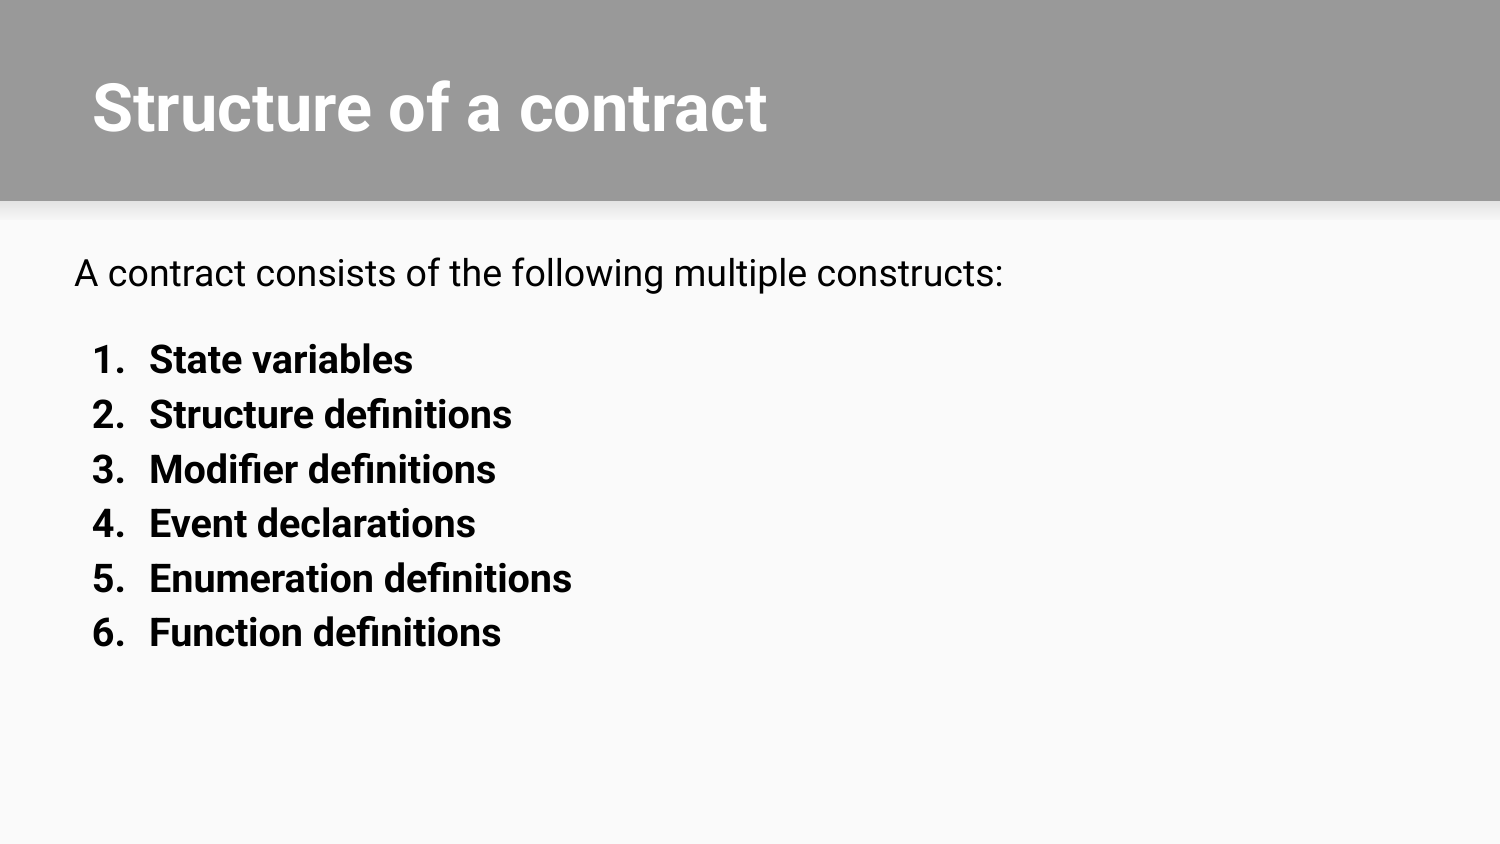

# Structure of a contract
A contract consists of the following multiple constructs:
State variables
Structure definitions
Modifier definitions
Event declarations
Enumeration definitions
Function definitions